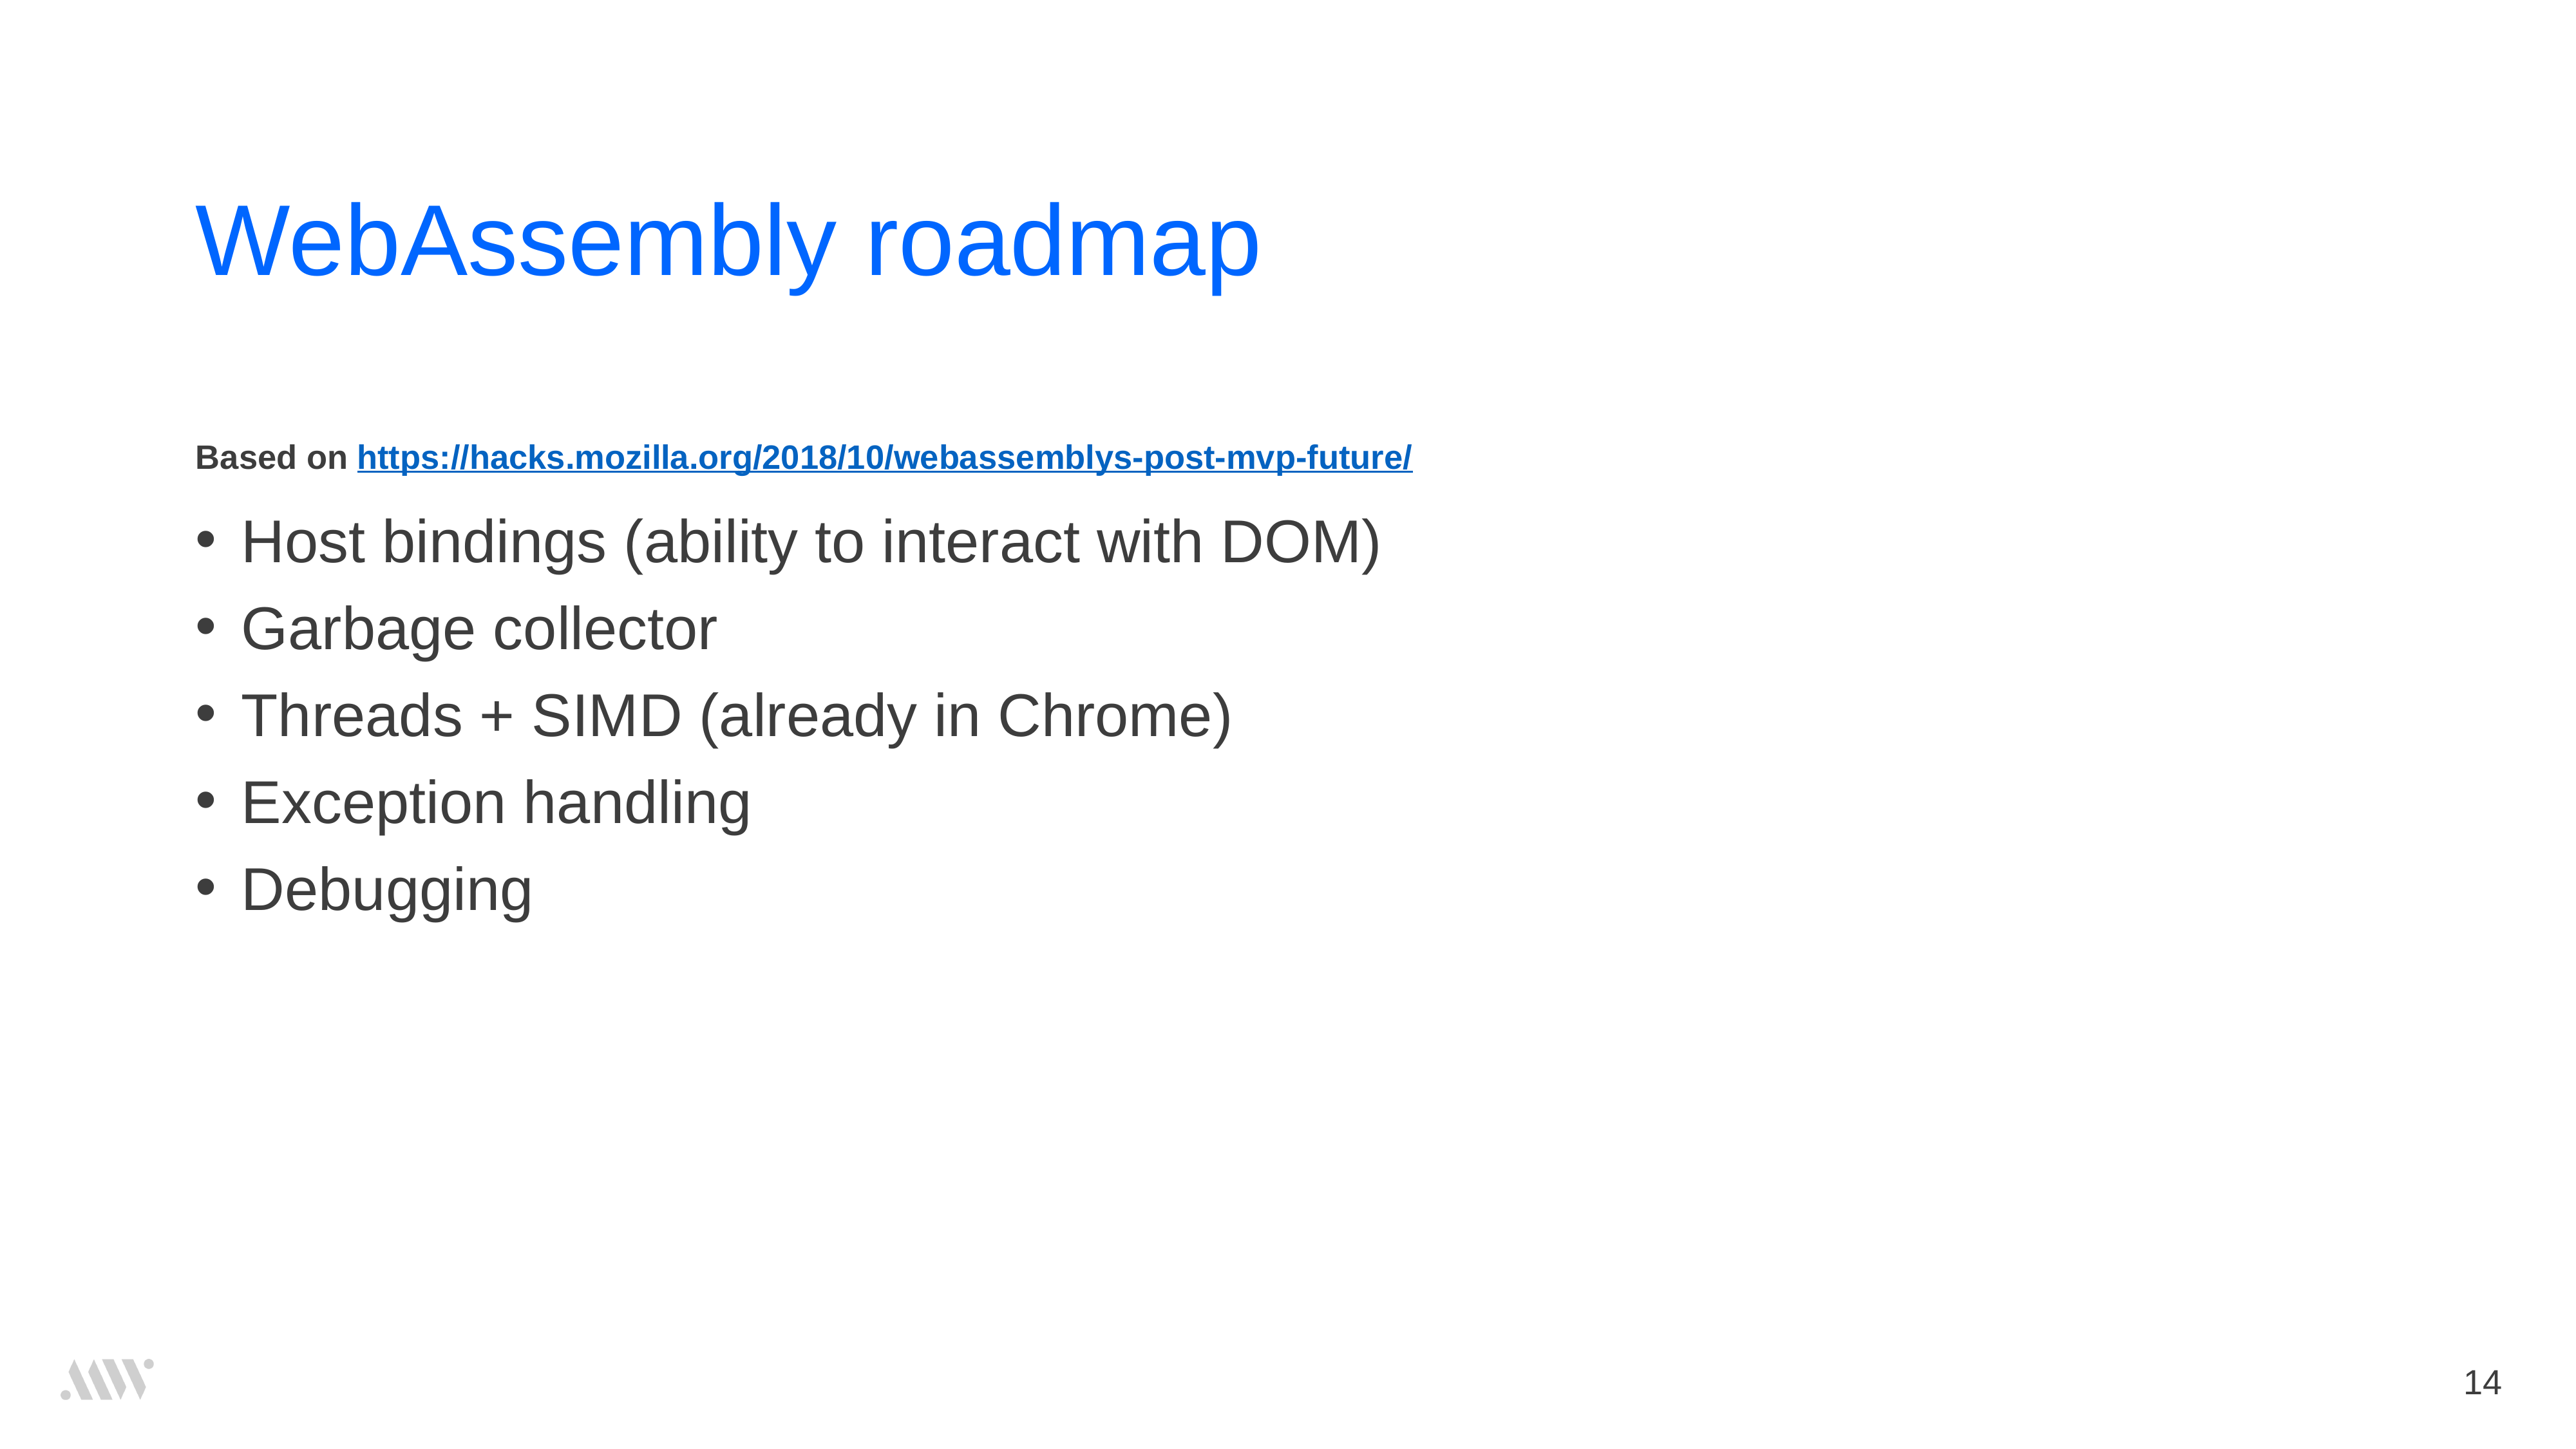

# WebAssembly roadmap
Based on https://hacks.mozilla.org/2018/10/webassemblys-post-mvp-future/
Host bindings (ability to interact with DOM)
Garbage collector
Threads + SIMD (already in Chrome)
Exception handling
Debugging
14